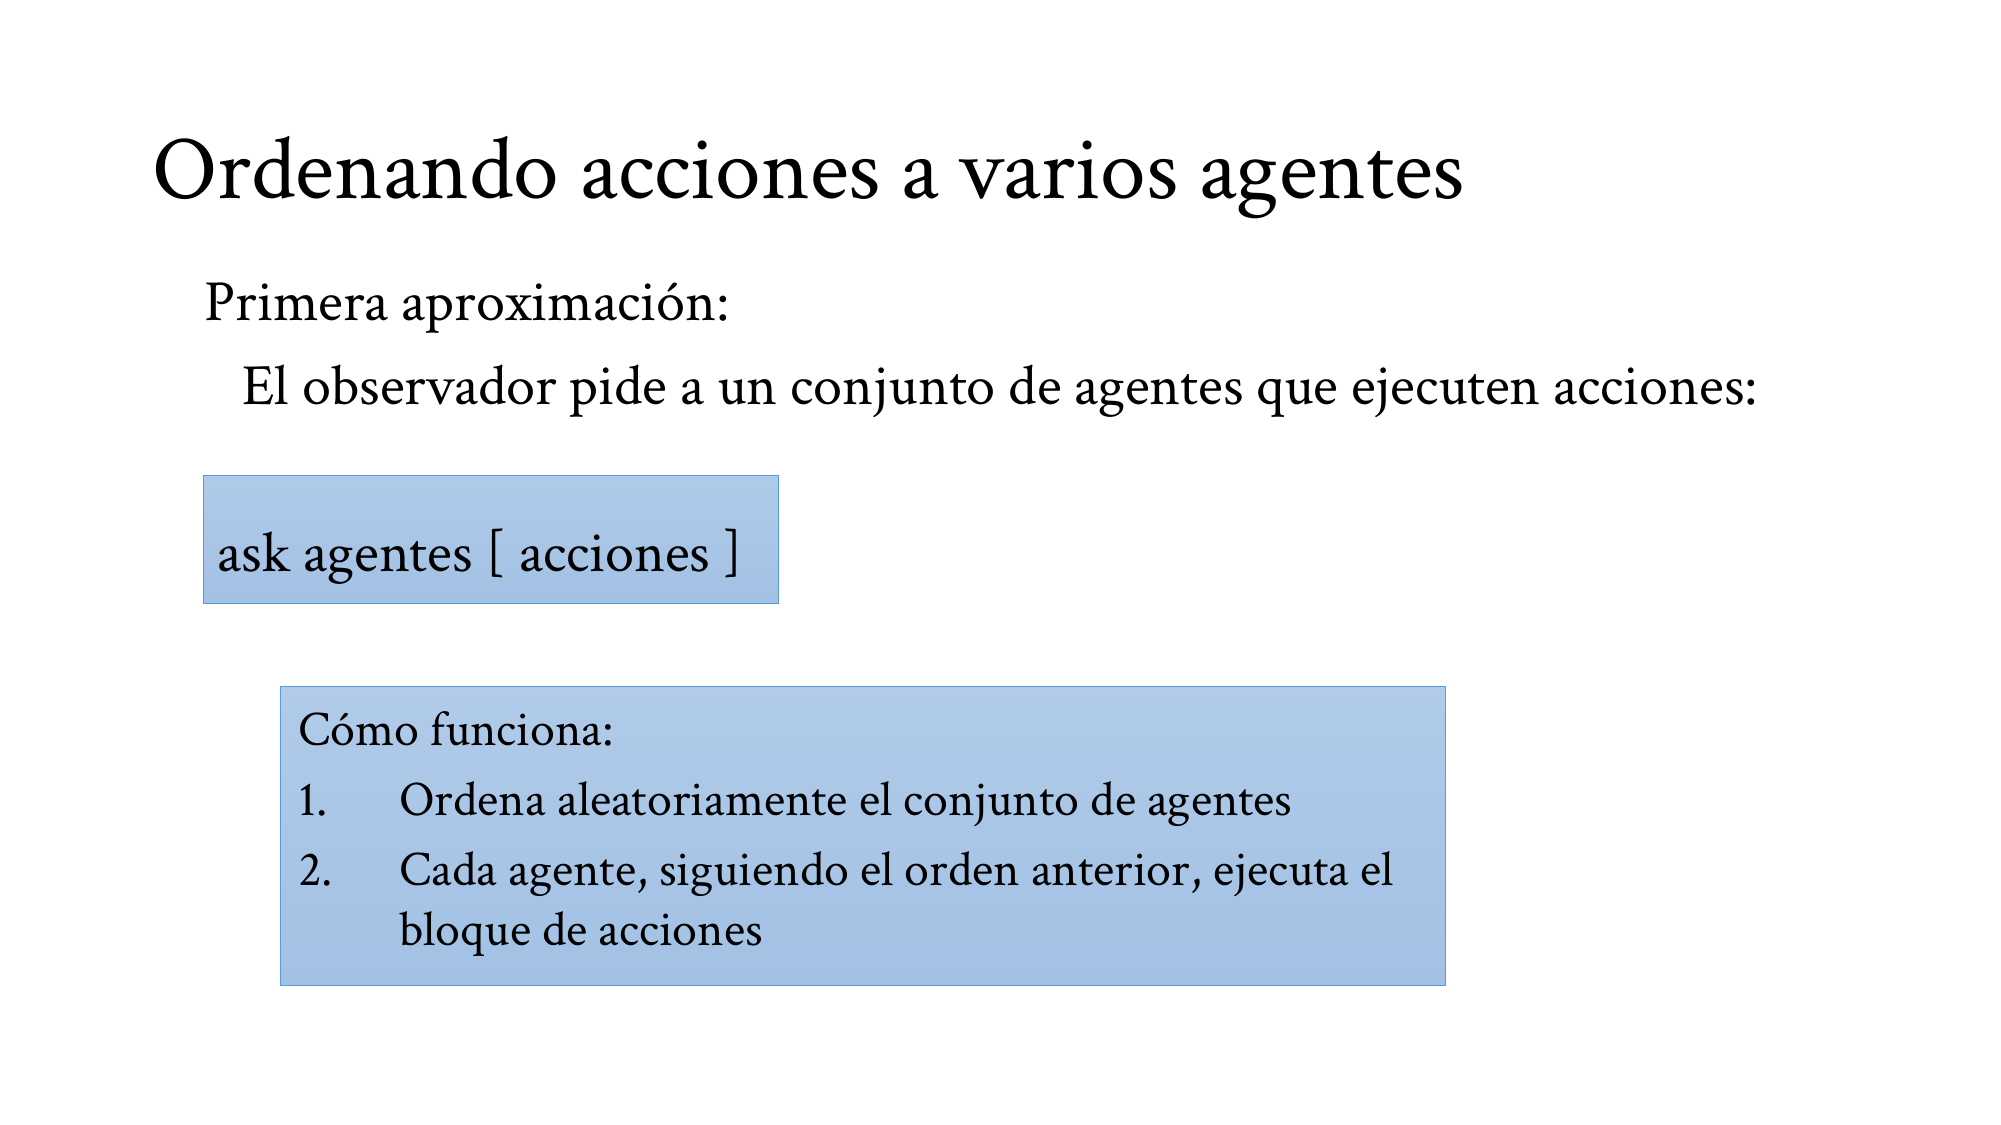

# Ordenando acciones a varios agentes
Primera aproximación:
El observador pide a un conjunto de agentes que ejecuten acciones:

 ask agentes [ acciones ]

Cómo funciona:
Ordena aleatoriamente el conjunto de agentes
Cada agente, siguiendo el orden anterior, ejecuta el bloque de acciones